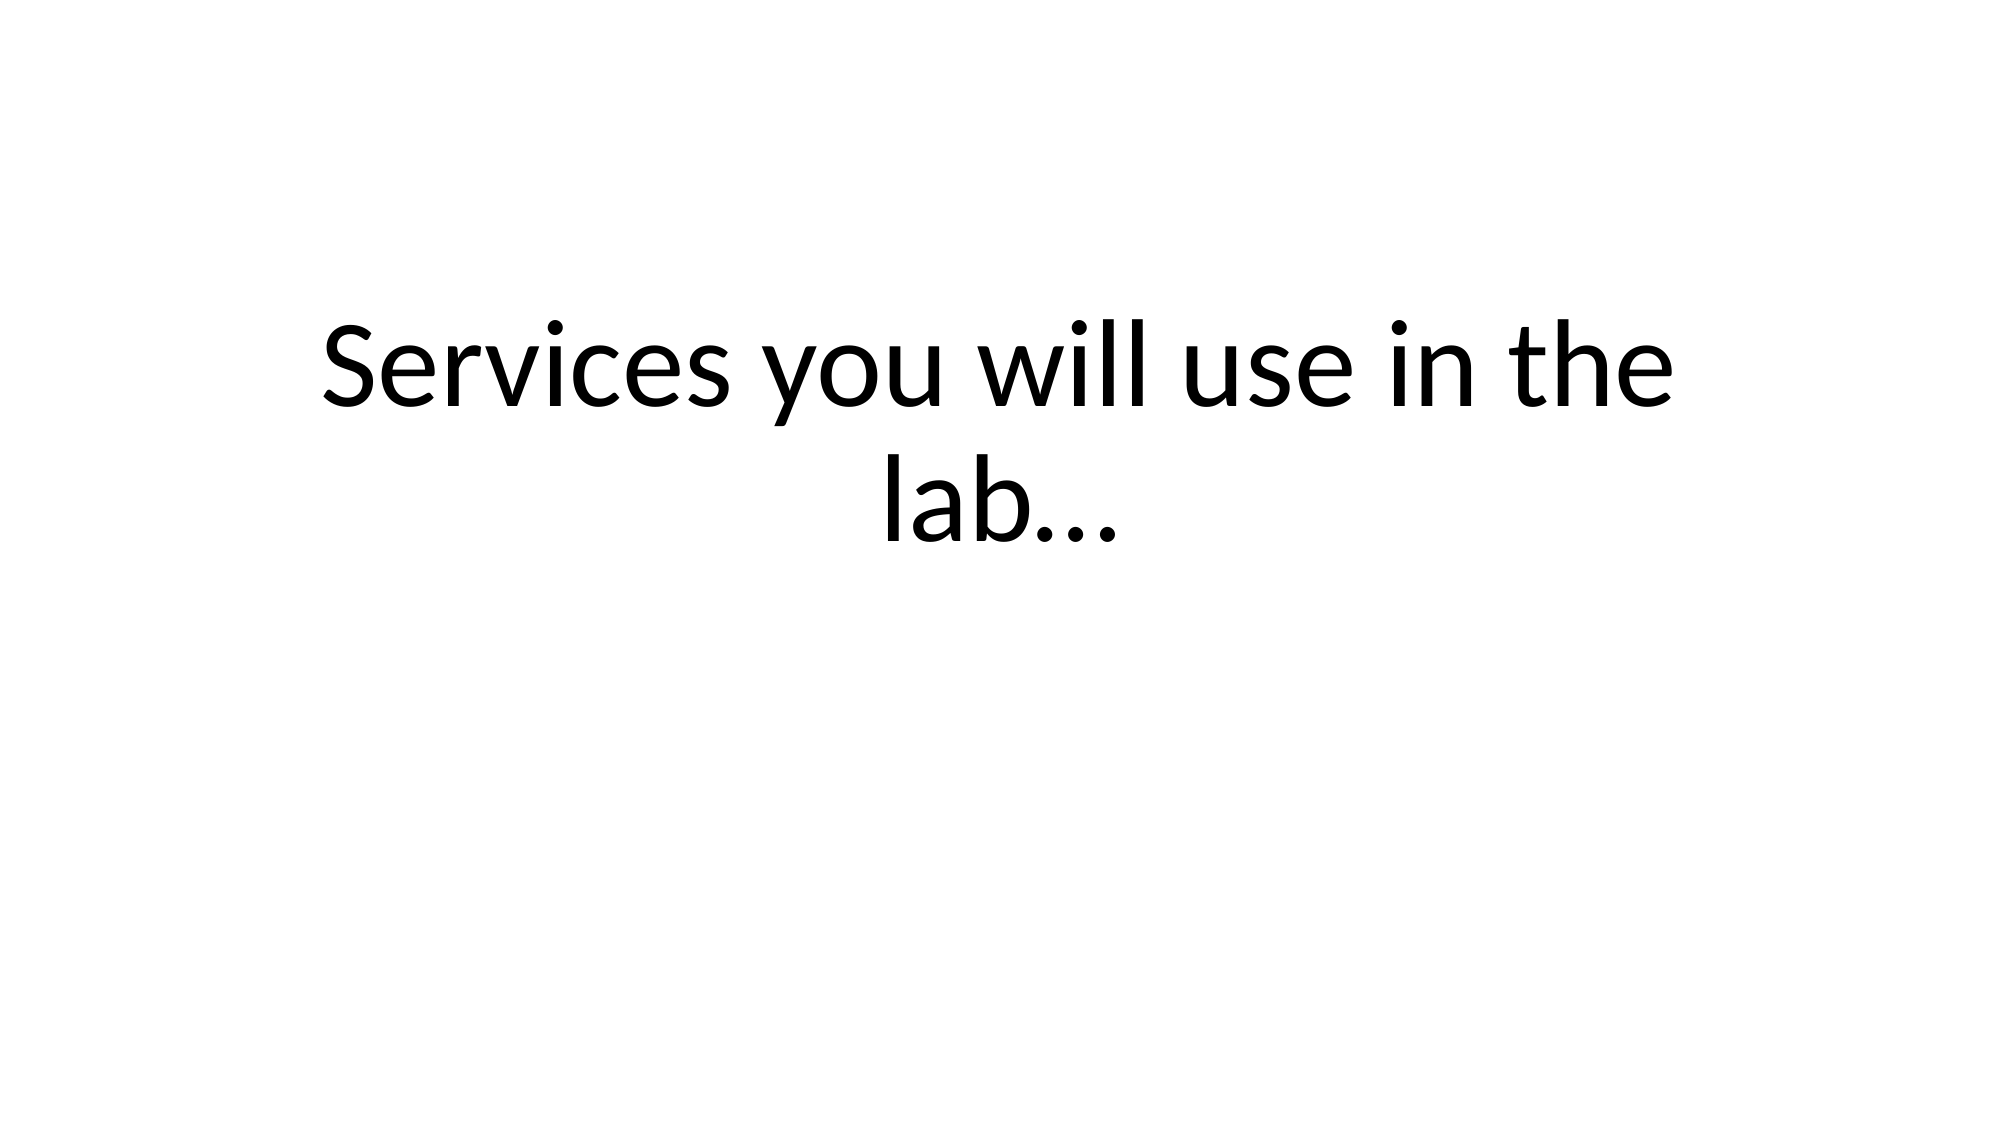

# Services you will use in the lab…